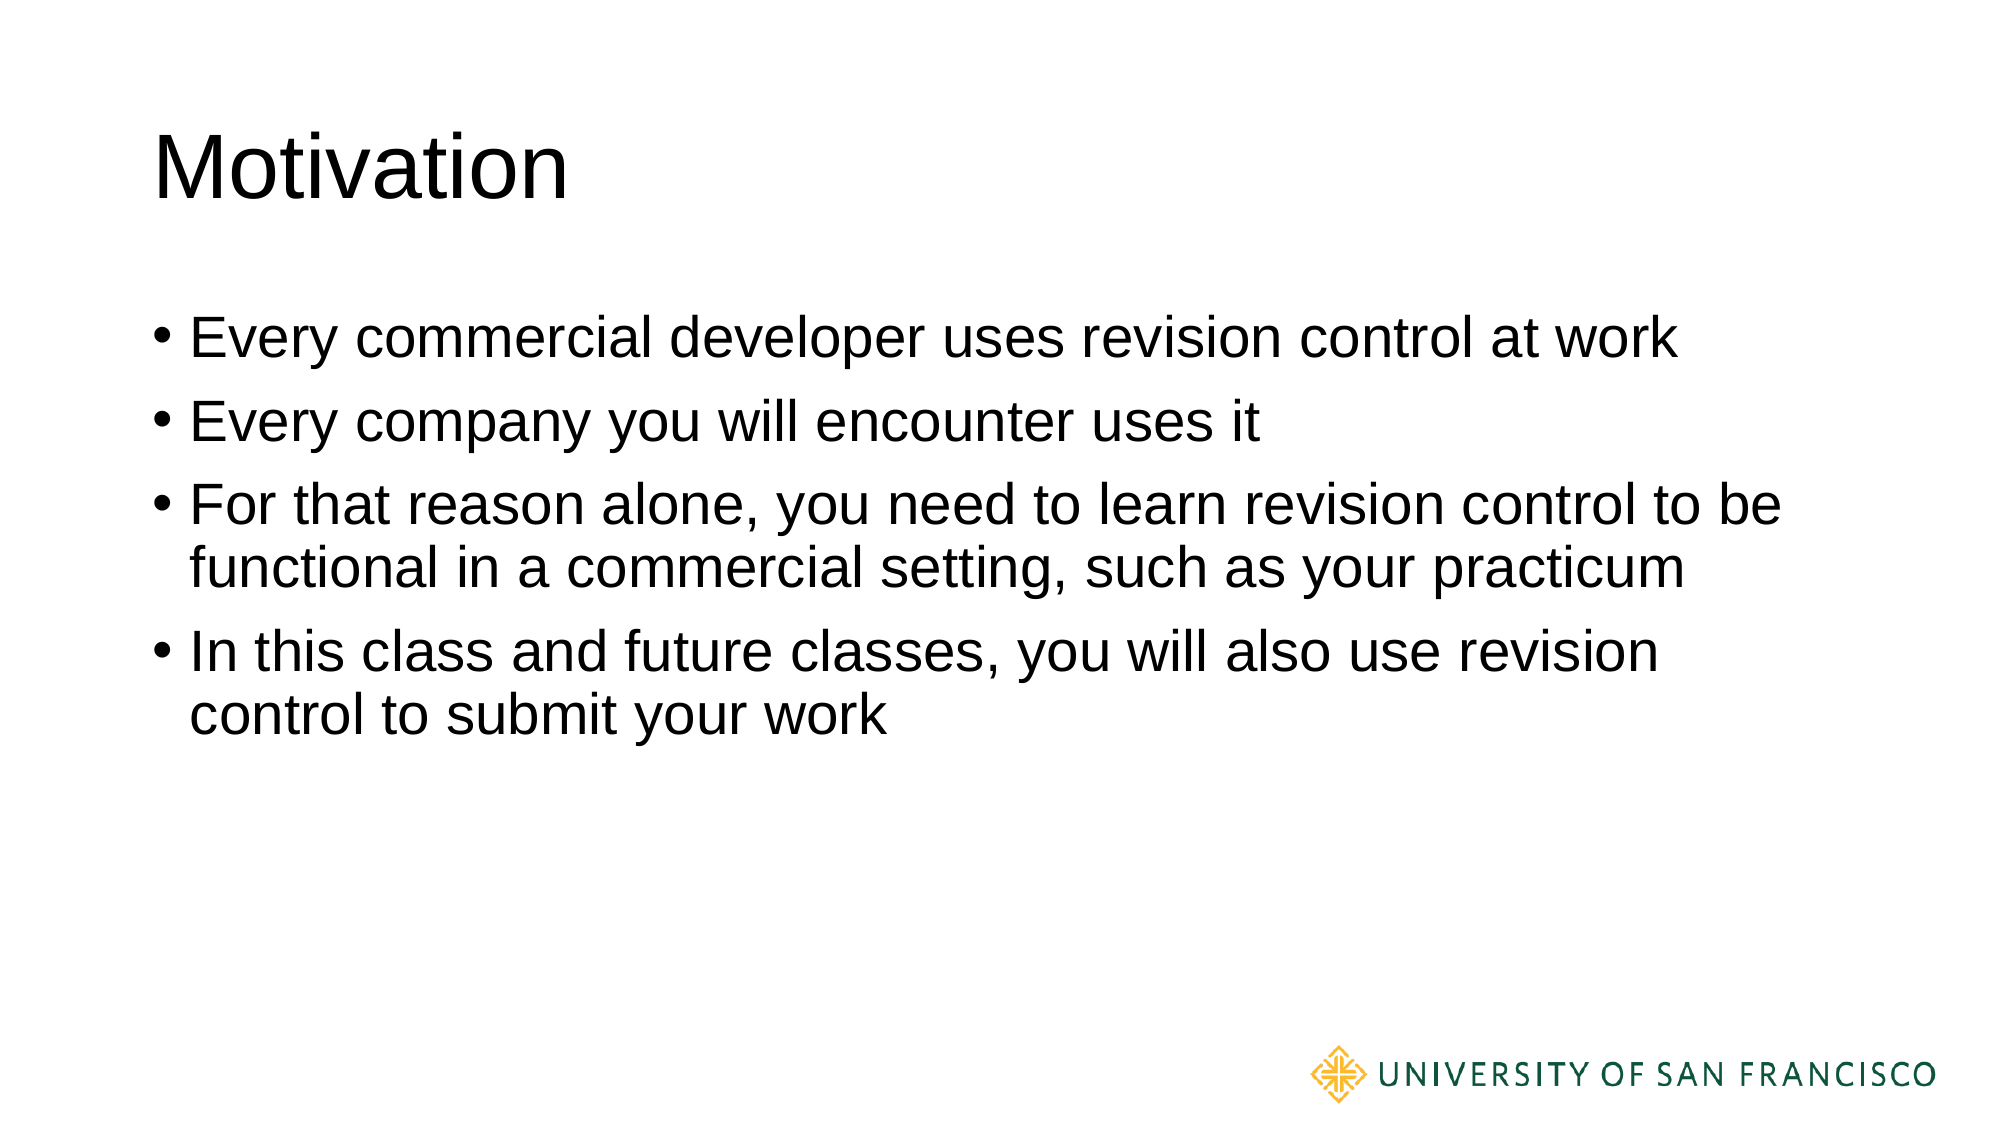

# Motivation
Every commercial developer uses revision control at work
Every company you will encounter uses it
For that reason alone, you need to learn revision control to be functional in a commercial setting, such as your practicum
In this class and future classes, you will also use revision control to submit your work